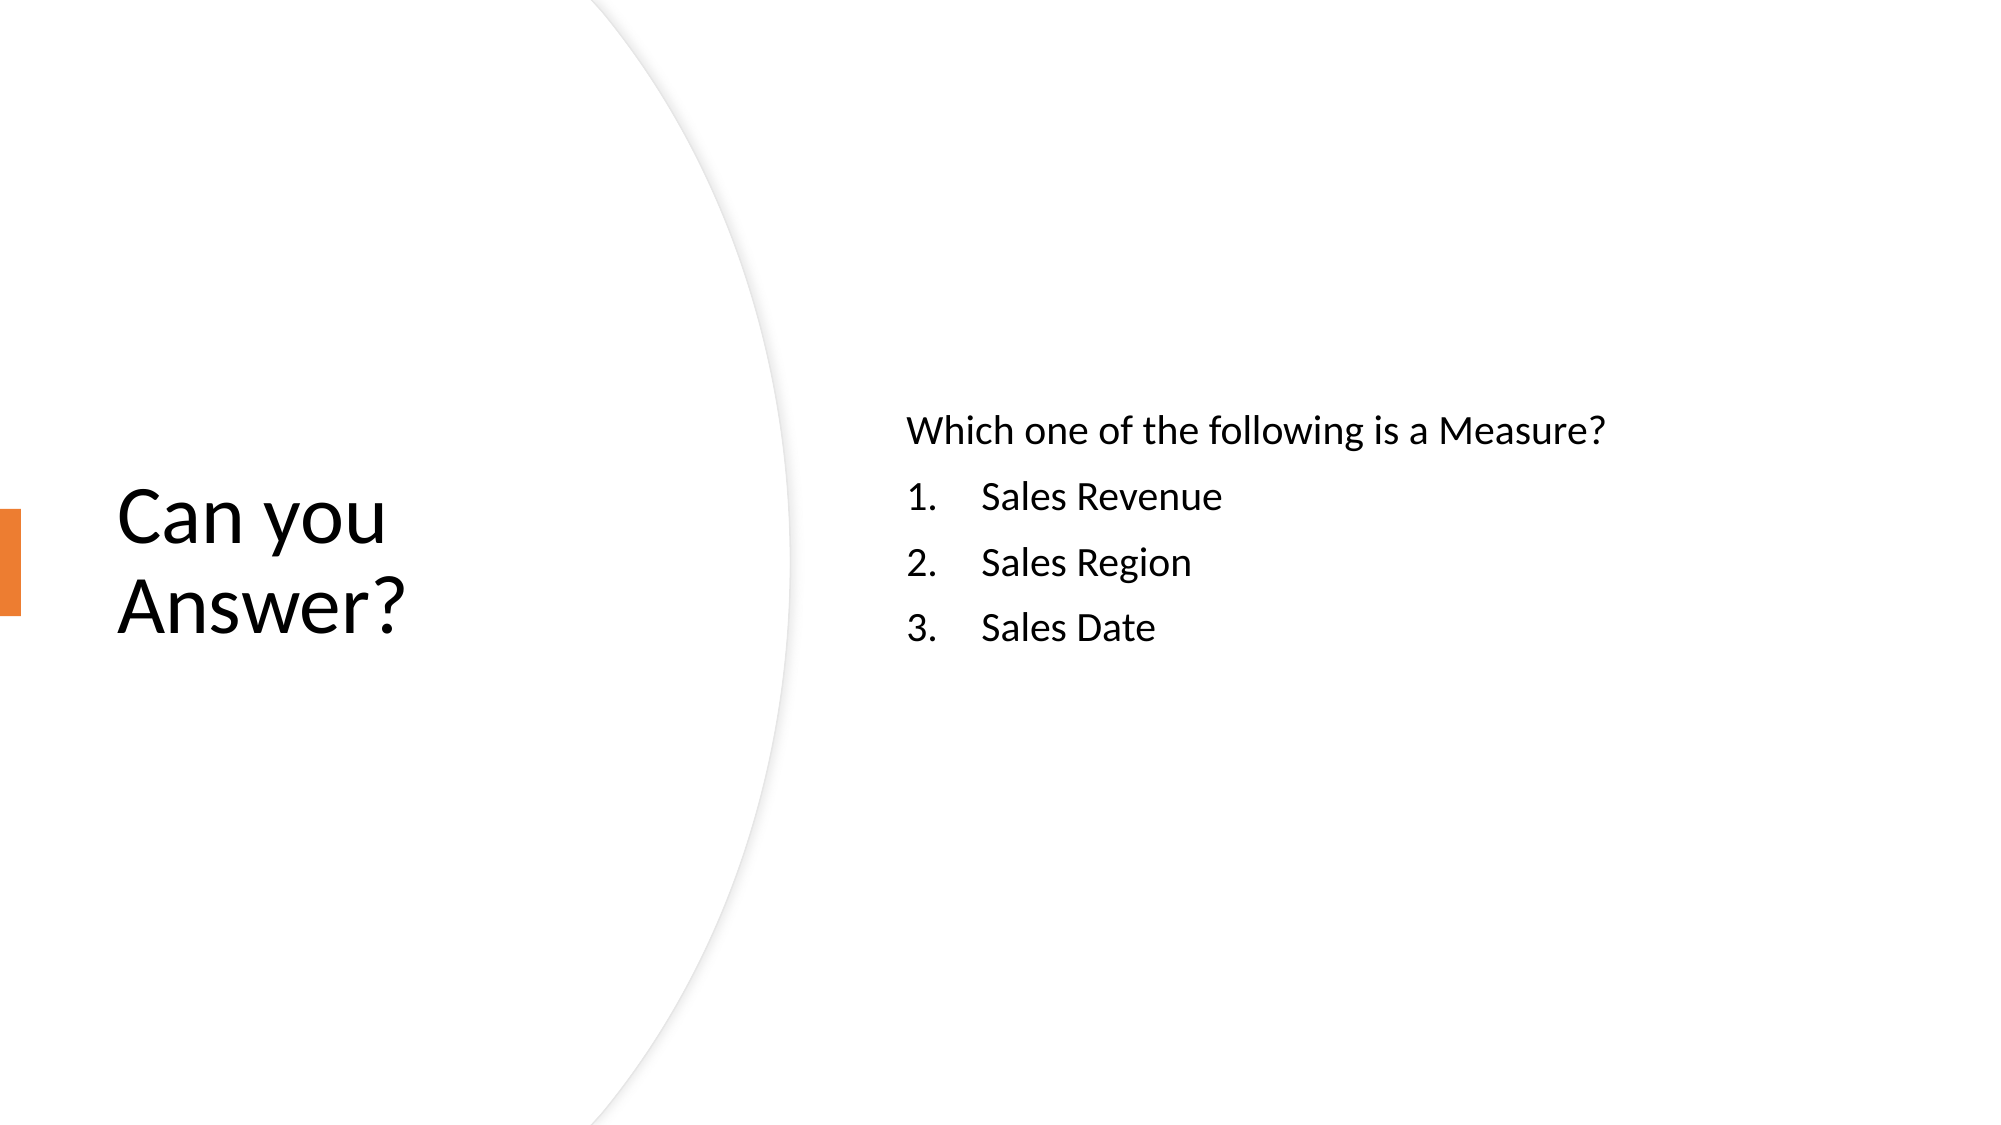

Which one of the following is a Measure?
Sales Revenue
Sales Region
Sales Date

# Can you Answer?